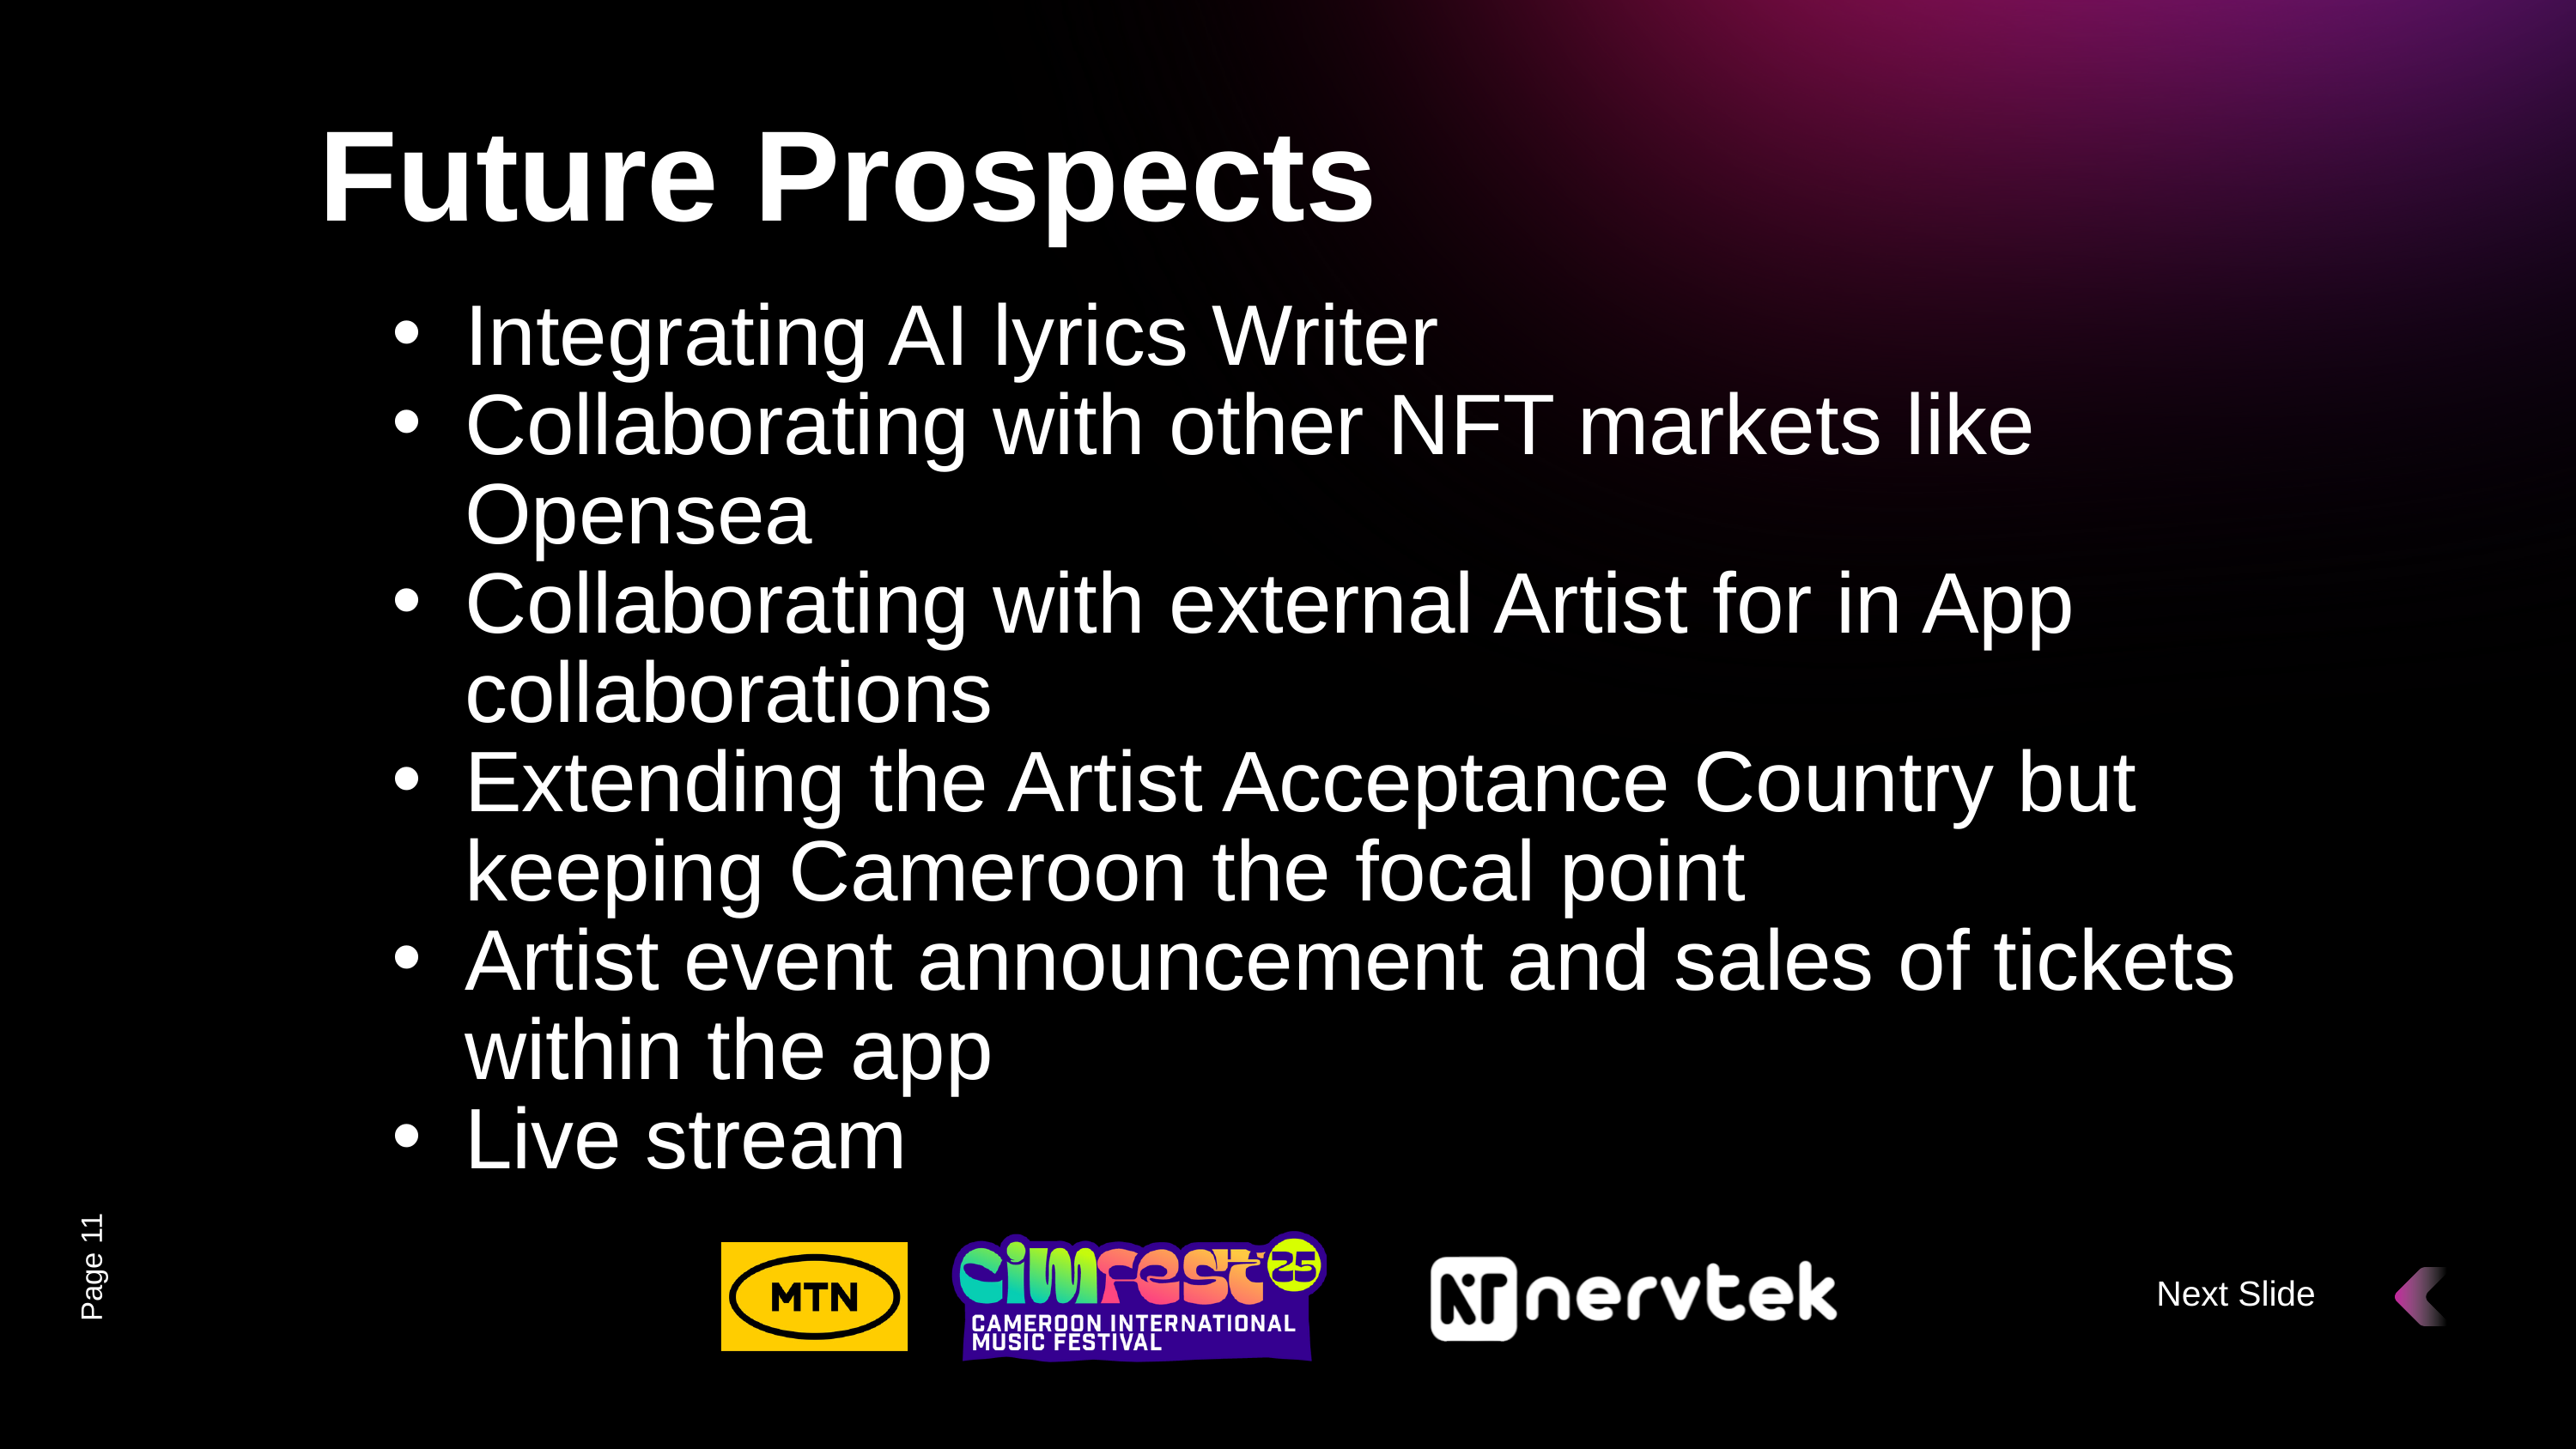

Future Prospects
Integrating AI lyrics Writer
Collaborating with other NFT markets like Opensea
Collaborating with external Artist for in App collaborations
Extending the Artist Acceptance Country but keeping Cameroon the focal point
Artist event announcement and sales of tickets within the app
Live stream

Page 11

Next Slide